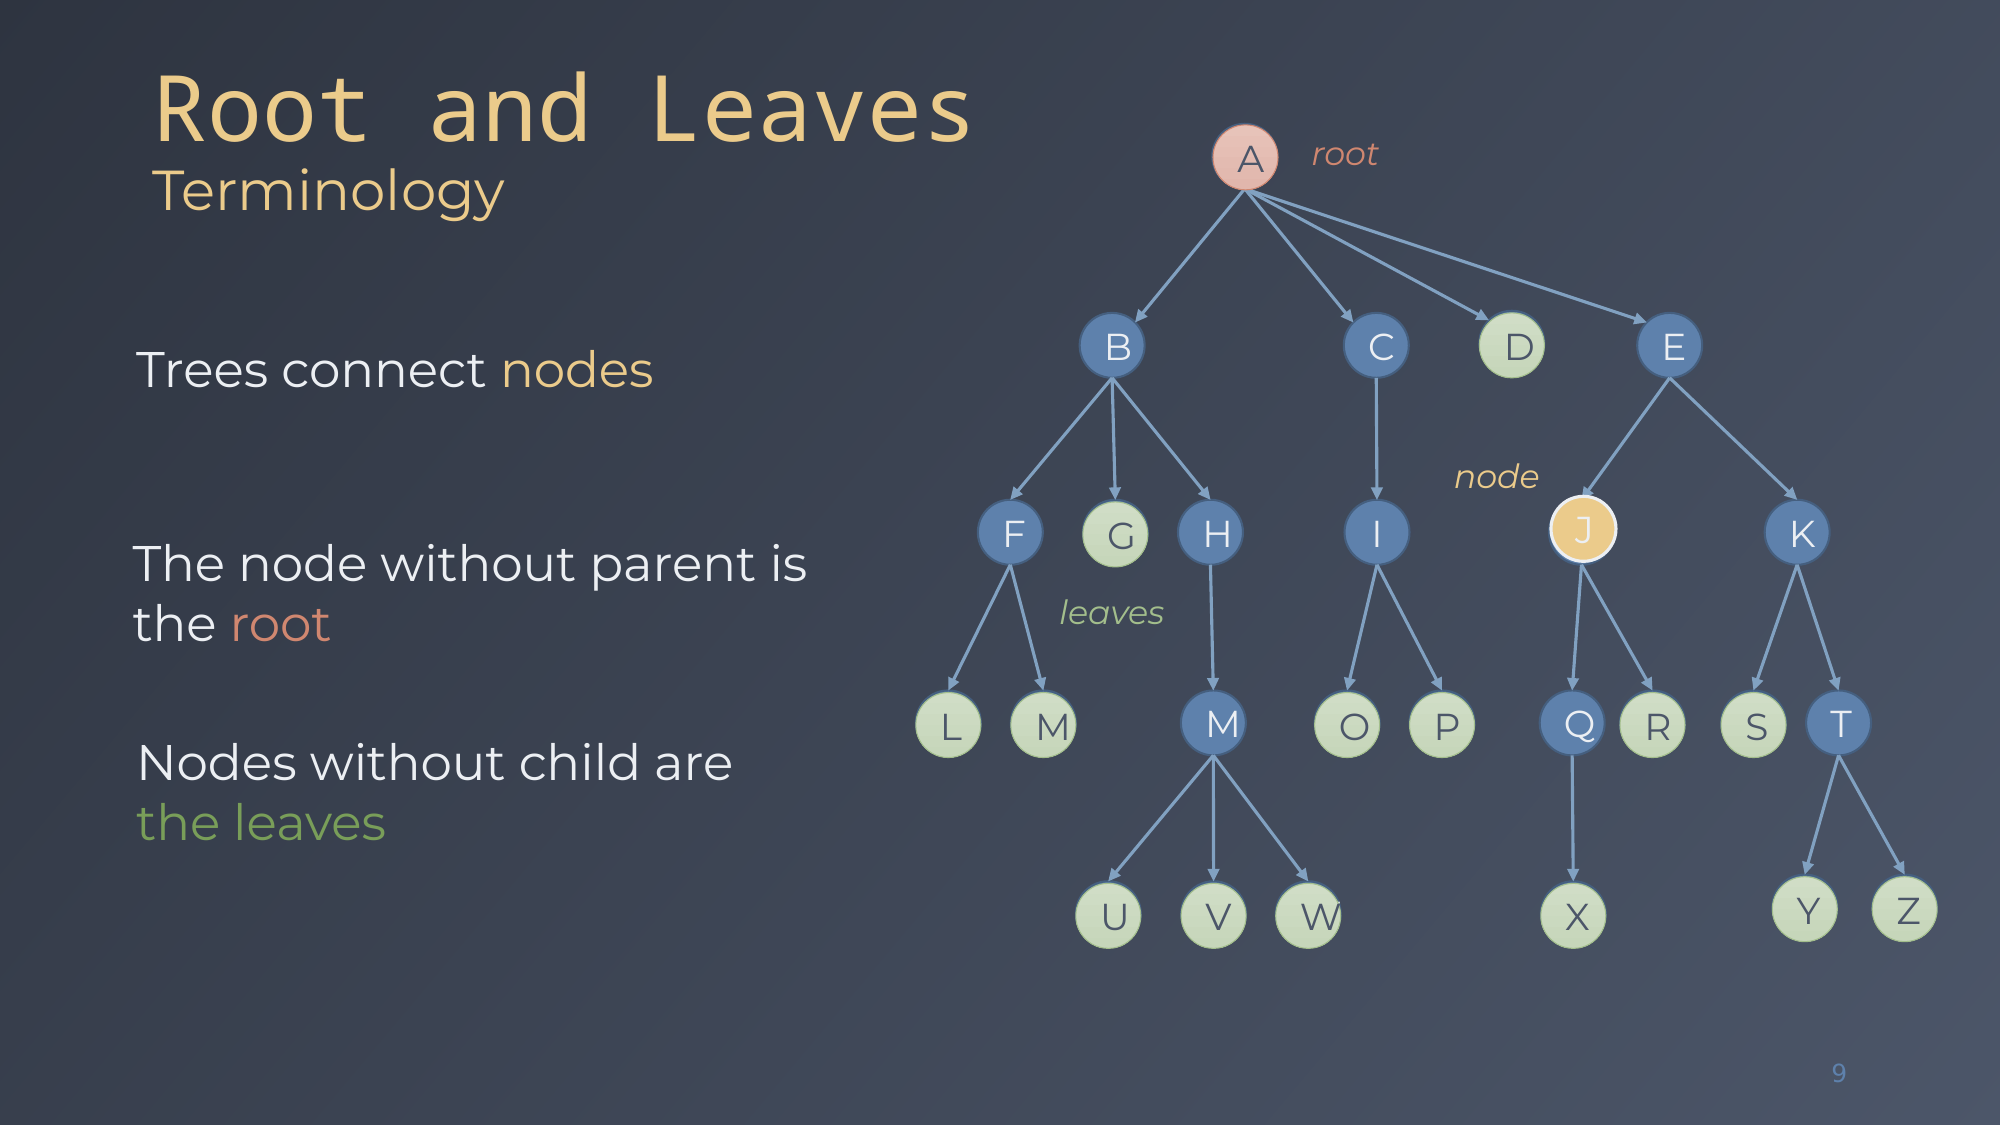

# Root and Leaves Terminology
A
A
root
D
B
C
D
E
Trees connect nodes
node
J
F
G
H
I
J
K
G
The node without parent is the root

leaves
L
M
M
O
P
Q
R
S
T
L
M
O
P
R
S
Nodes without child are the leaves
Y
Z
Y
Z
U
V
W
X
U
V
W
X
9